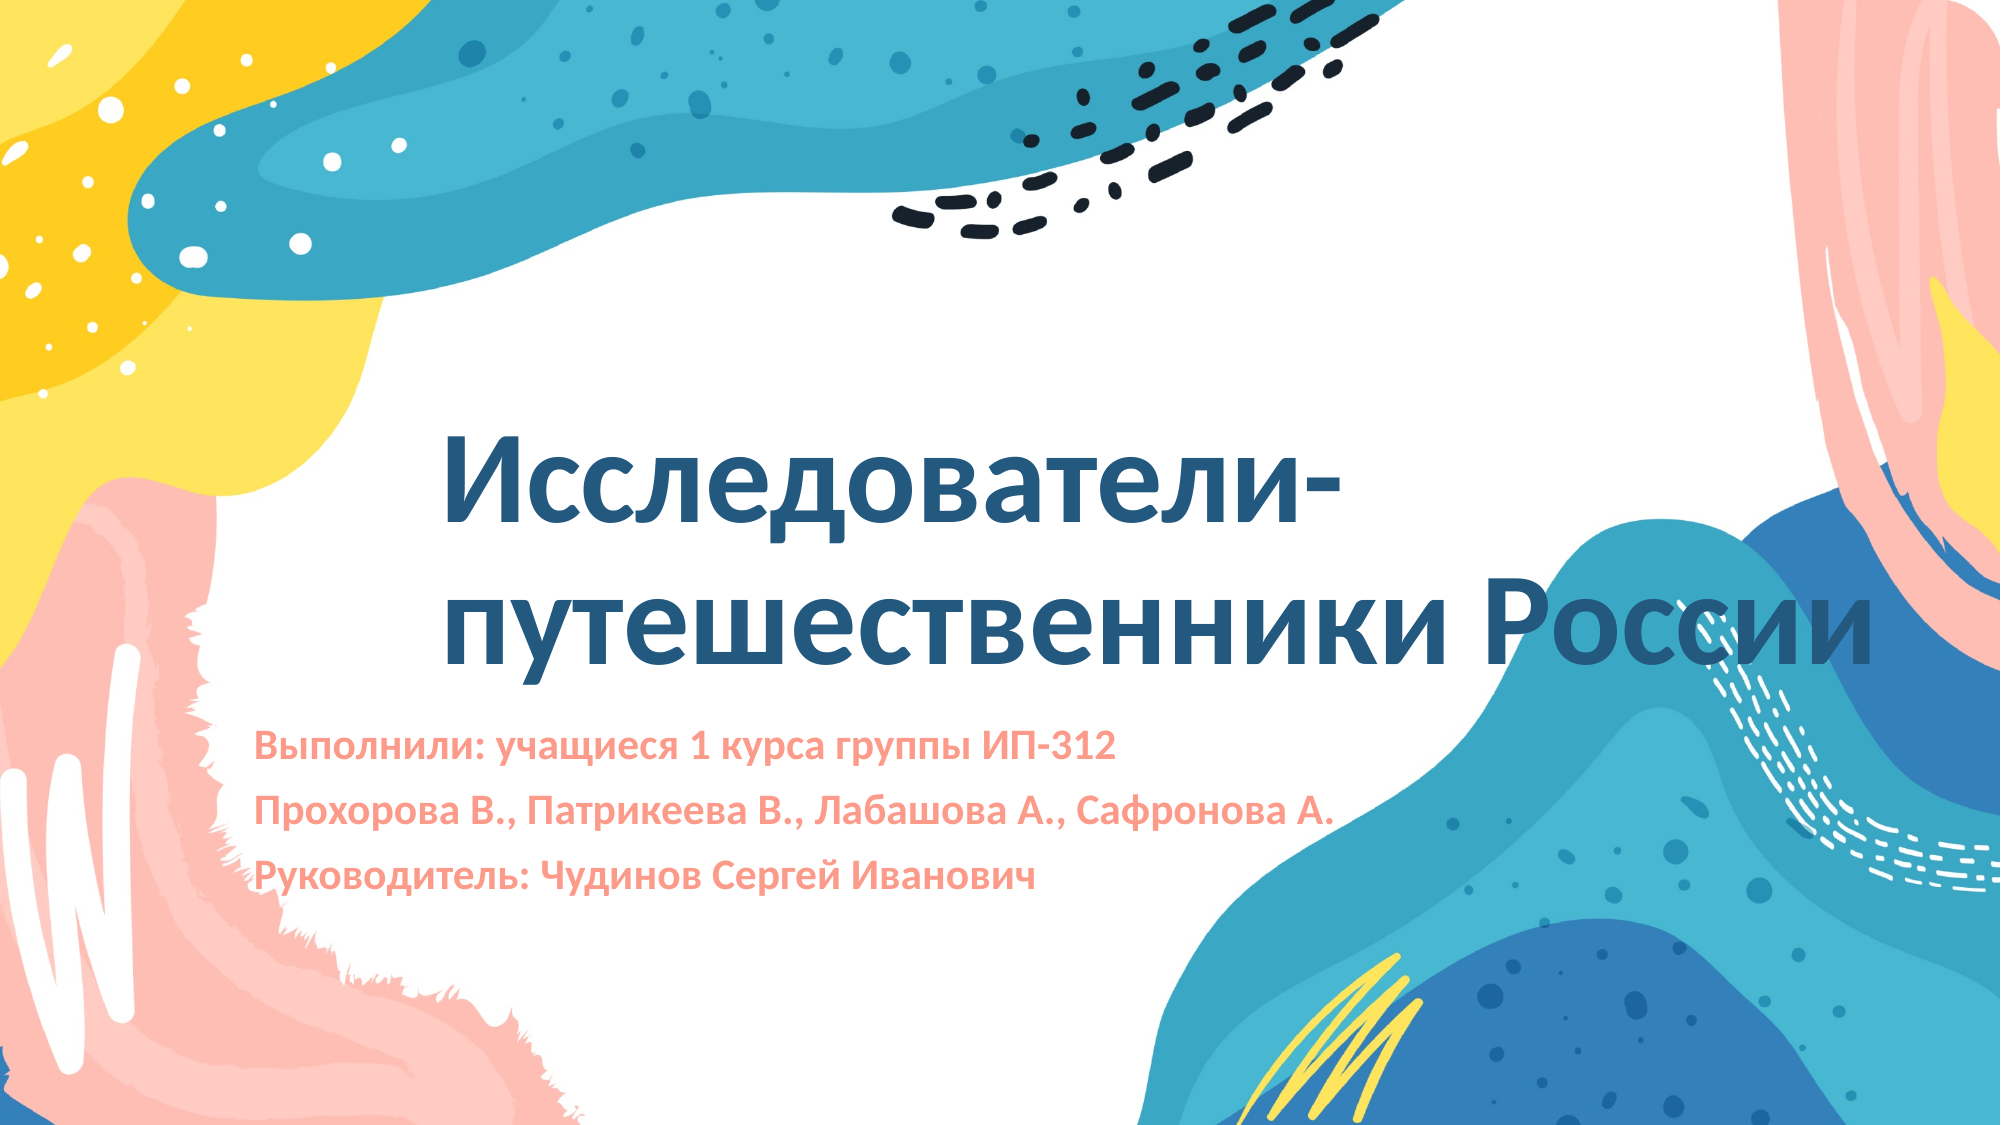

# Исследователи-путешественники России
Выполнили: учащиеся 1 курса группы ИП-312
Прохорова В., Патрикеева В., Лабашова А., Сафронова А.
Руководитель: Чудинов Сергей Иванович